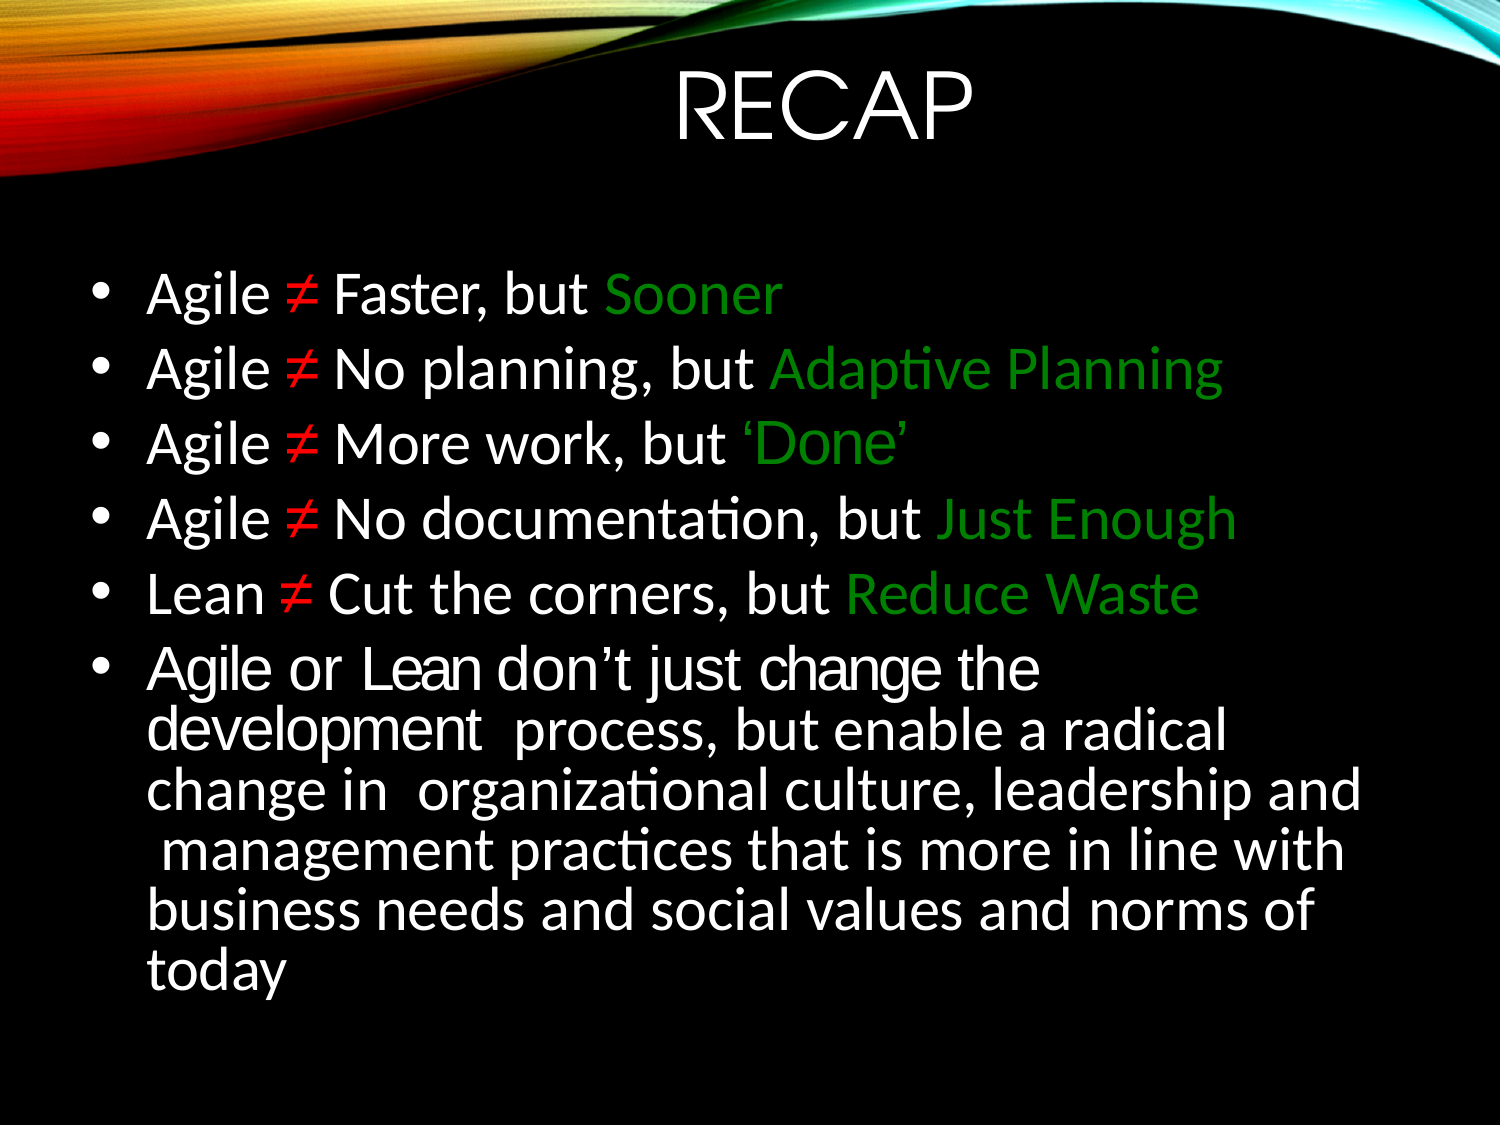

# Recap
Agile ≠ Faster, but Sooner
Agile ≠ No planning, but Adaptive Planning
Agile ≠ More work, but ‘Done’
Agile ≠ No documentation, but Just Enough
Lean ≠ Cut the corners, but Reduce Waste
Agile or Lean don’t just change the development  process, but enable a radical change in  organizational culture, leadership and  management practices that is more in line with  business needs and social values and norms of  today